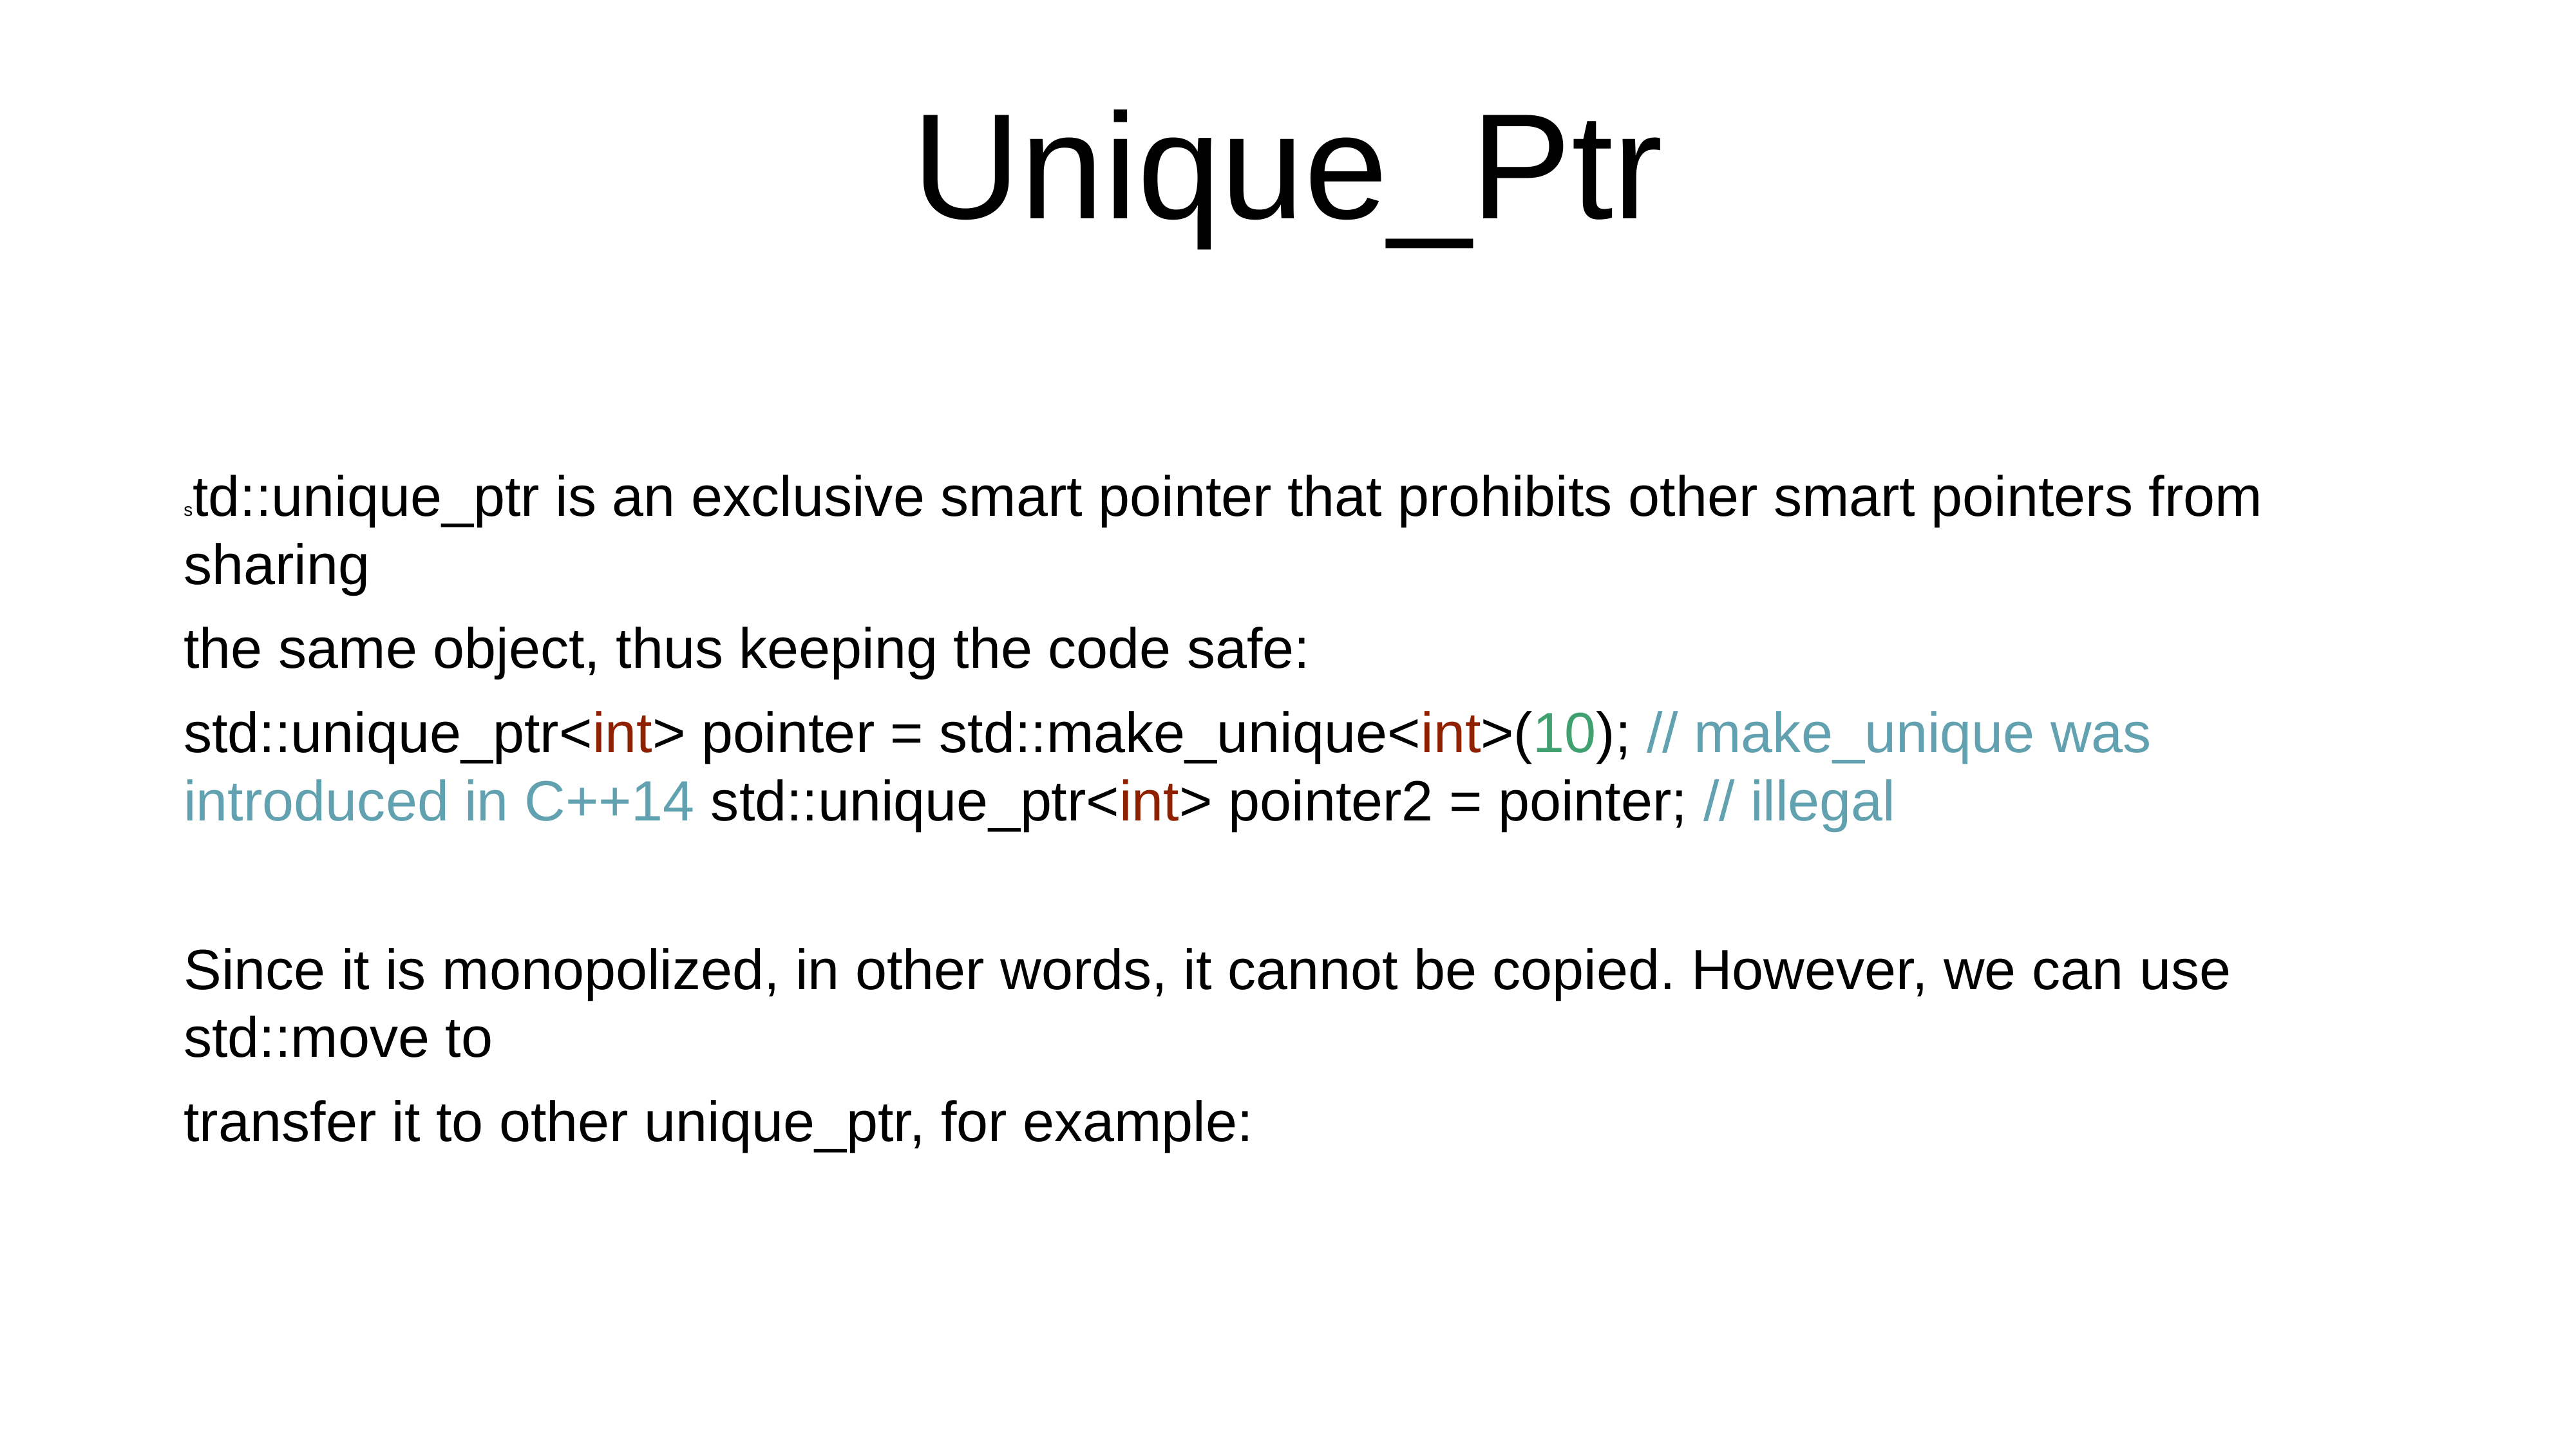

# Unique_Ptr
std::unique_ptr is an exclusive smart pointer that prohibits other smart pointers from sharing
the same object, thus keeping the code safe:
std::unique_ptr<int> pointer = std::make_unique<int>(10); // make_unique was introduced in C++14 std::unique_ptr<int> pointer2 = pointer; // illegal

Since it is monopolized, in other words, it cannot be copied. However, we can use std::move to
transfer it to other unique_ptr, for example: